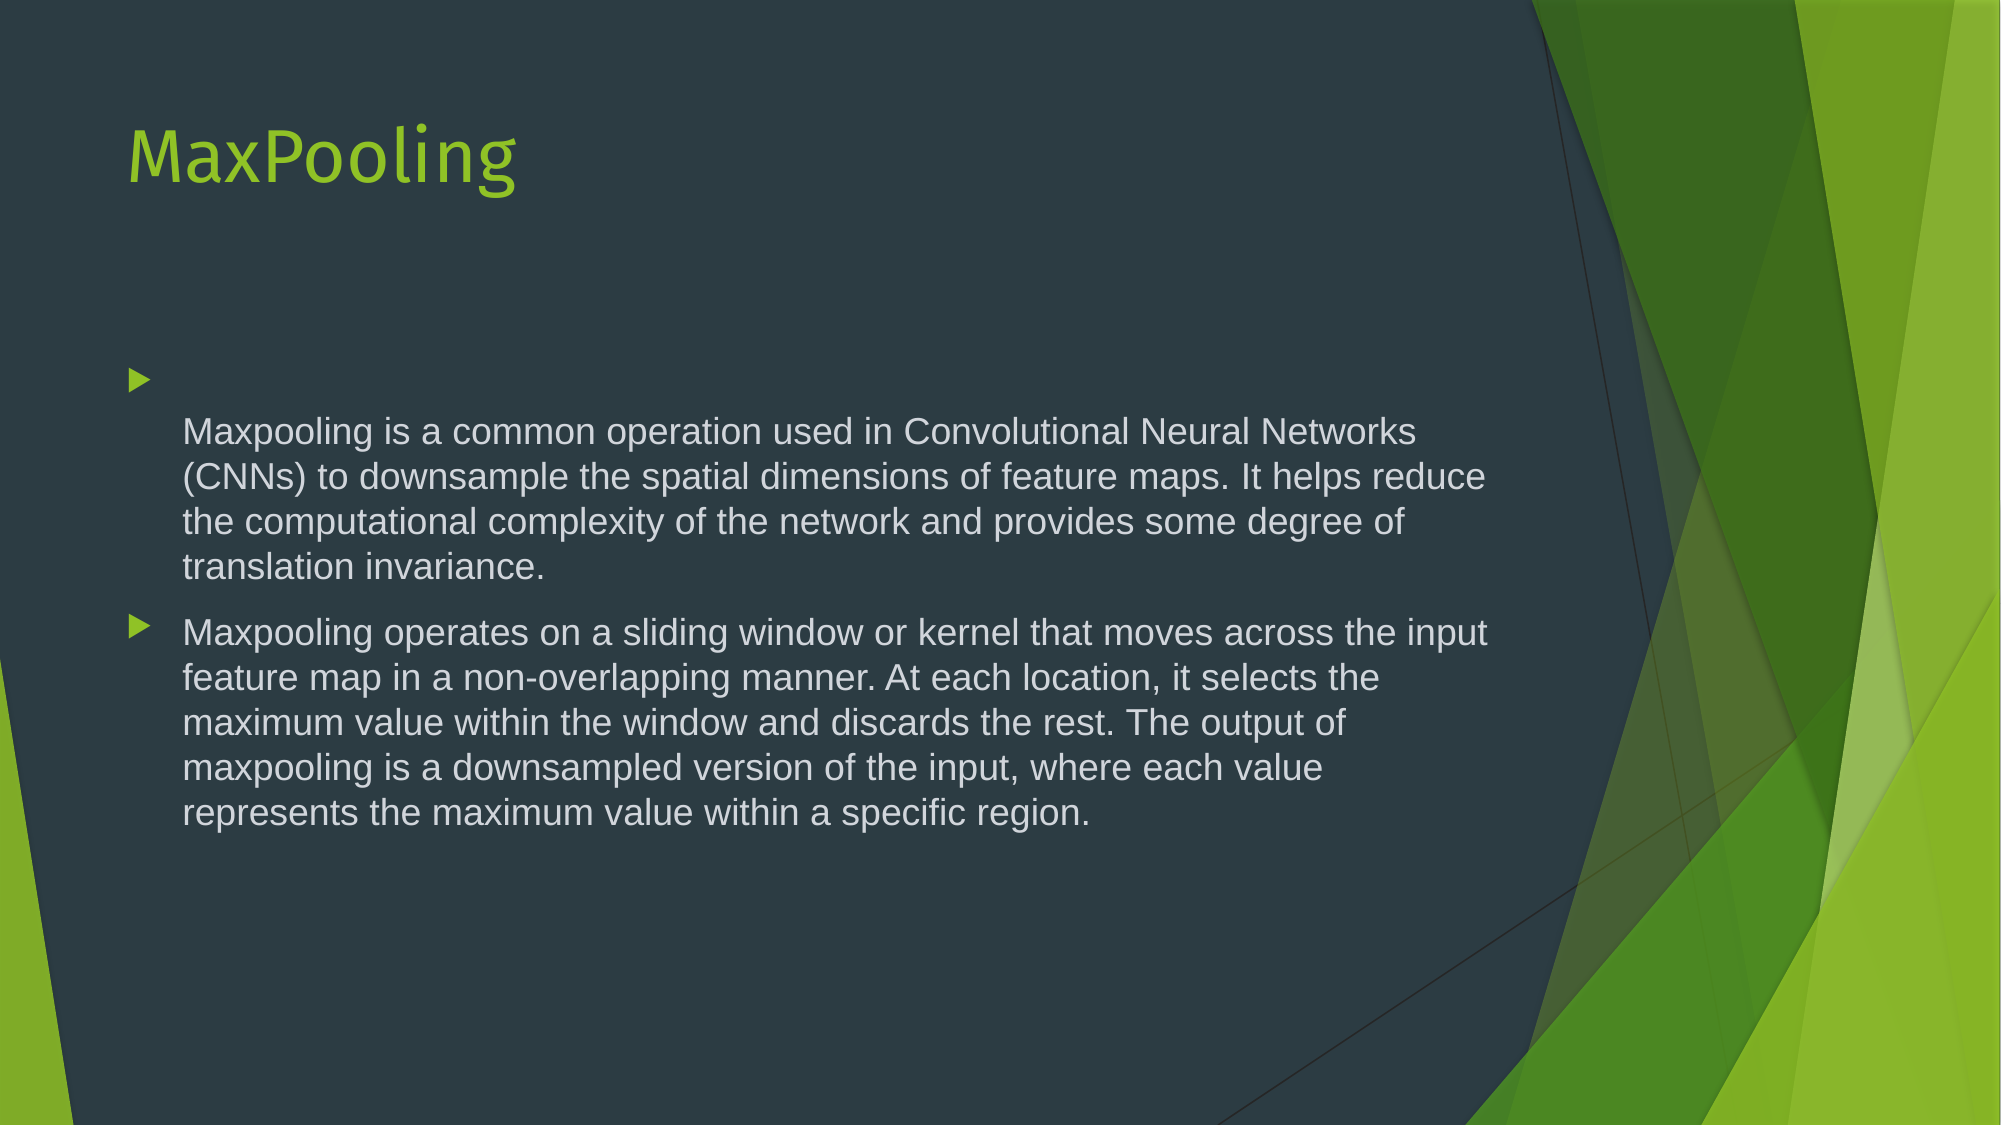

# MaxPooling
Maxpooling is a common operation used in Convolutional Neural Networks (CNNs) to downsample the spatial dimensions of feature maps. It helps reduce the computational complexity of the network and provides some degree of translation invariance.
Maxpooling operates on a sliding window or kernel that moves across the input feature map in a non-overlapping manner. At each location, it selects the maximum value within the window and discards the rest. The output of maxpooling is a downsampled version of the input, where each value represents the maximum value within a specific region.